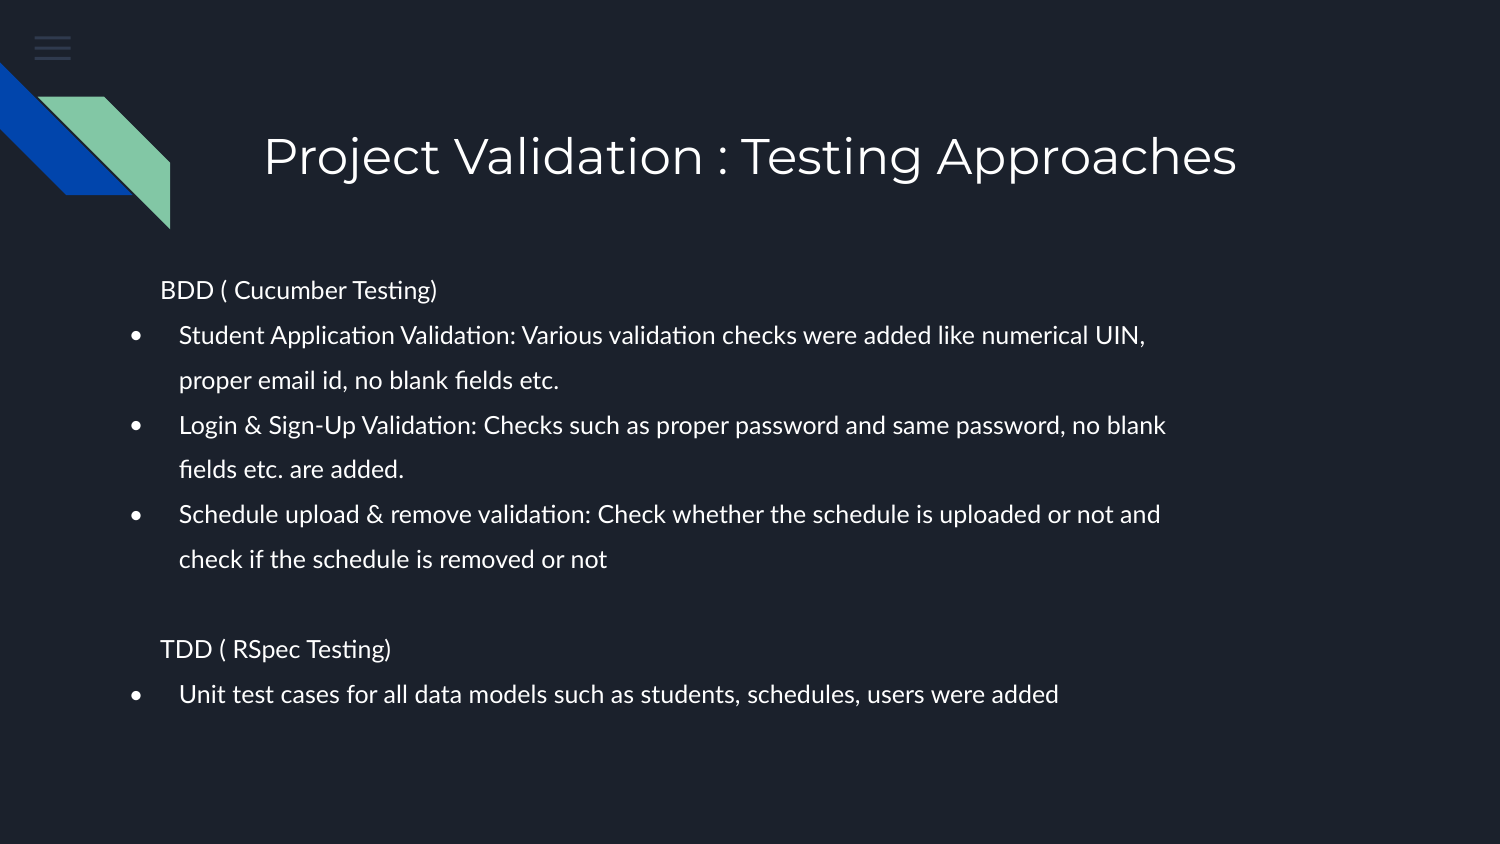

# Project Validation : Testing Approaches
BDD ( Cucumber Testing)
Student Application Validation: Various validation checks were added like numerical UIN, proper email id, no blank fields etc.
Login & Sign-Up Validation: Checks such as proper password and same password, no blank fields etc. are added.
Schedule upload & remove validation: Check whether the schedule is uploaded or not and check if the schedule is removed or not

TDD ( RSpec Testing)
Unit test cases for all data models such as students, schedules, users were added